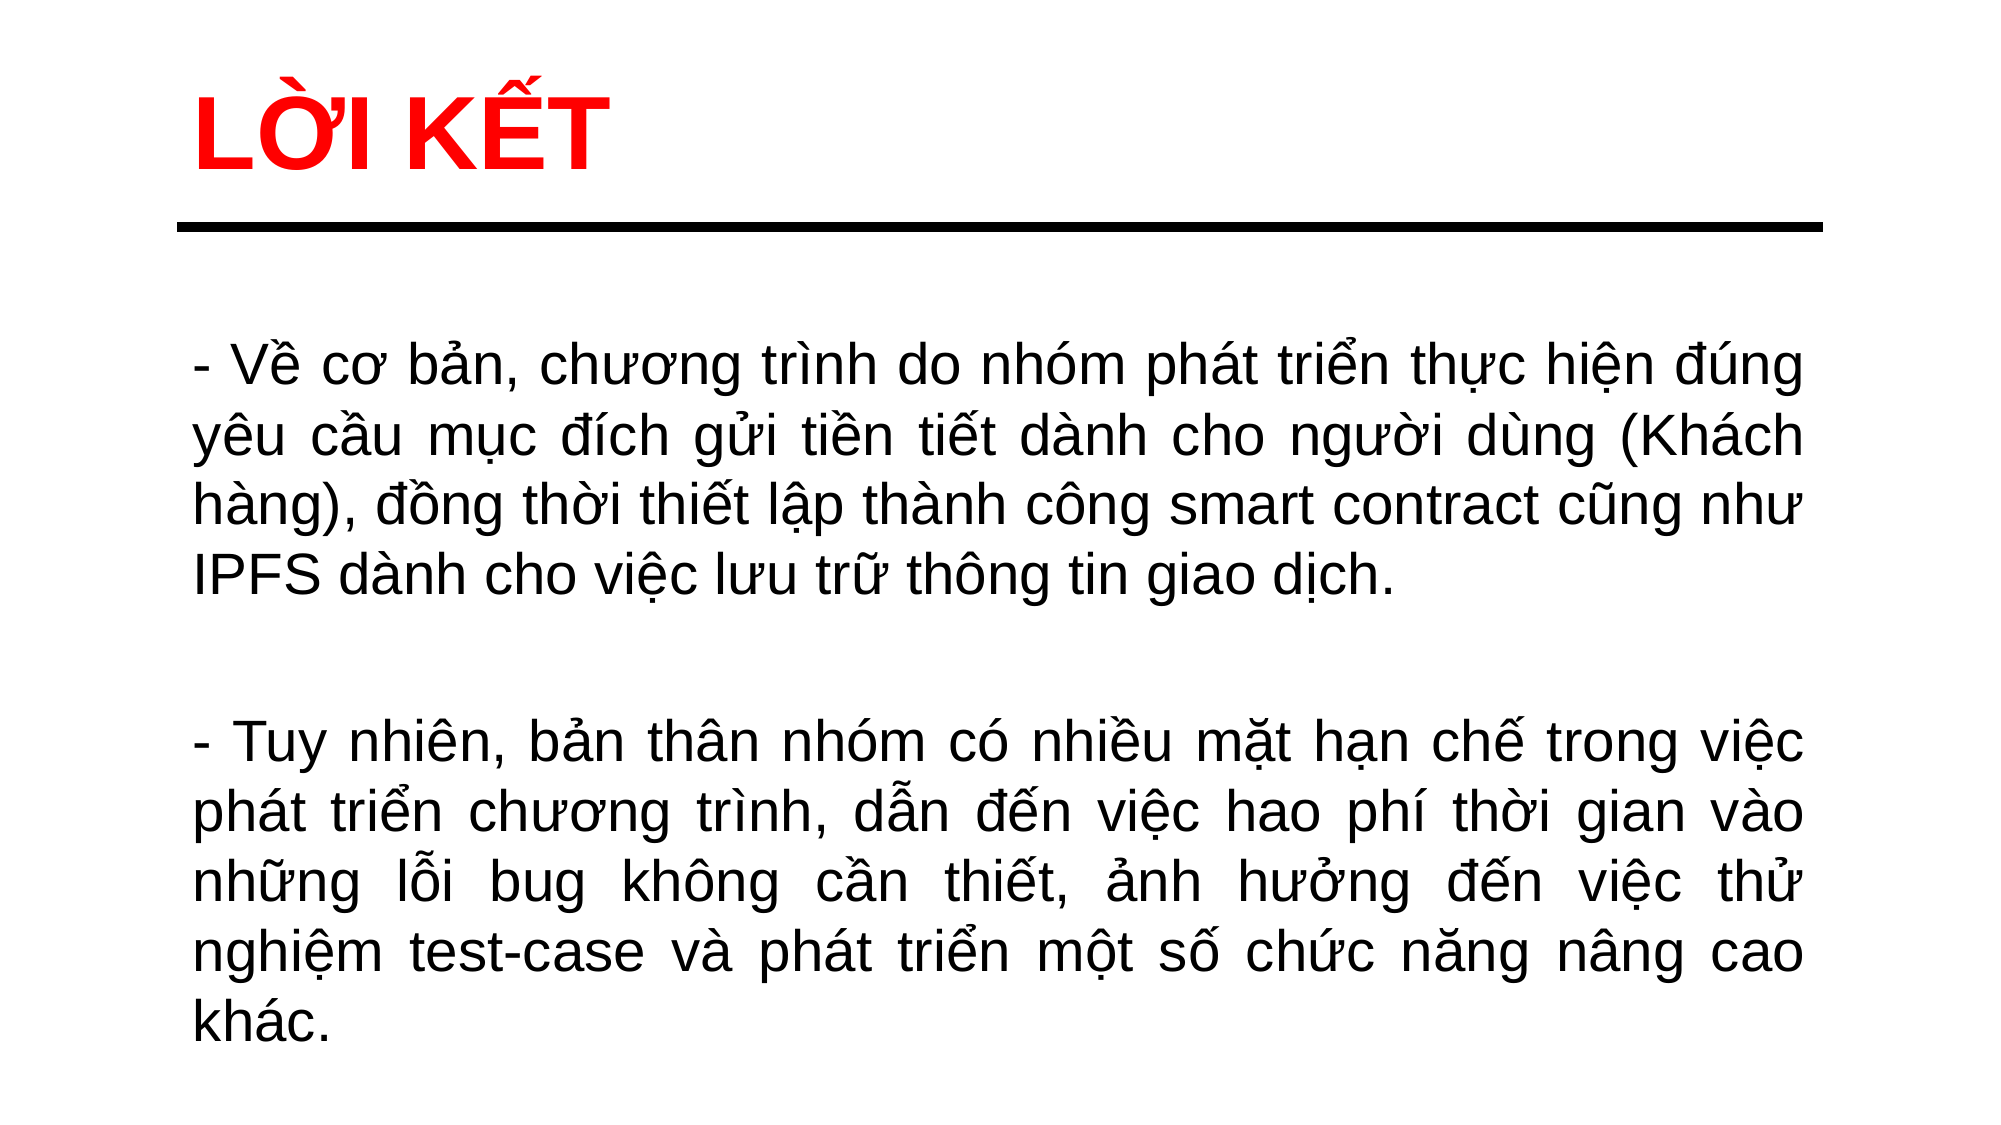

LỜI KẾT

- Về cơ bản, chương trình do nhóm phát triển thực hiện đúng yêu cầu mục đích gửi tiền tiết dành cho người dùng (Khách hàng), đồng thời thiết lập thành công smart contract cũng như IPFS dành cho việc lưu trữ thông tin giao dịch.
- Tuy nhiên, bản thân nhóm có nhiều mặt hạn chế trong việc phát triển chương trình, dẫn đến việc hao phí thời gian vào những lỗi bug không cần thiết, ảnh hưởng đến việc thử nghiệm test-case và phát triển một số chức năng nâng cao khác.